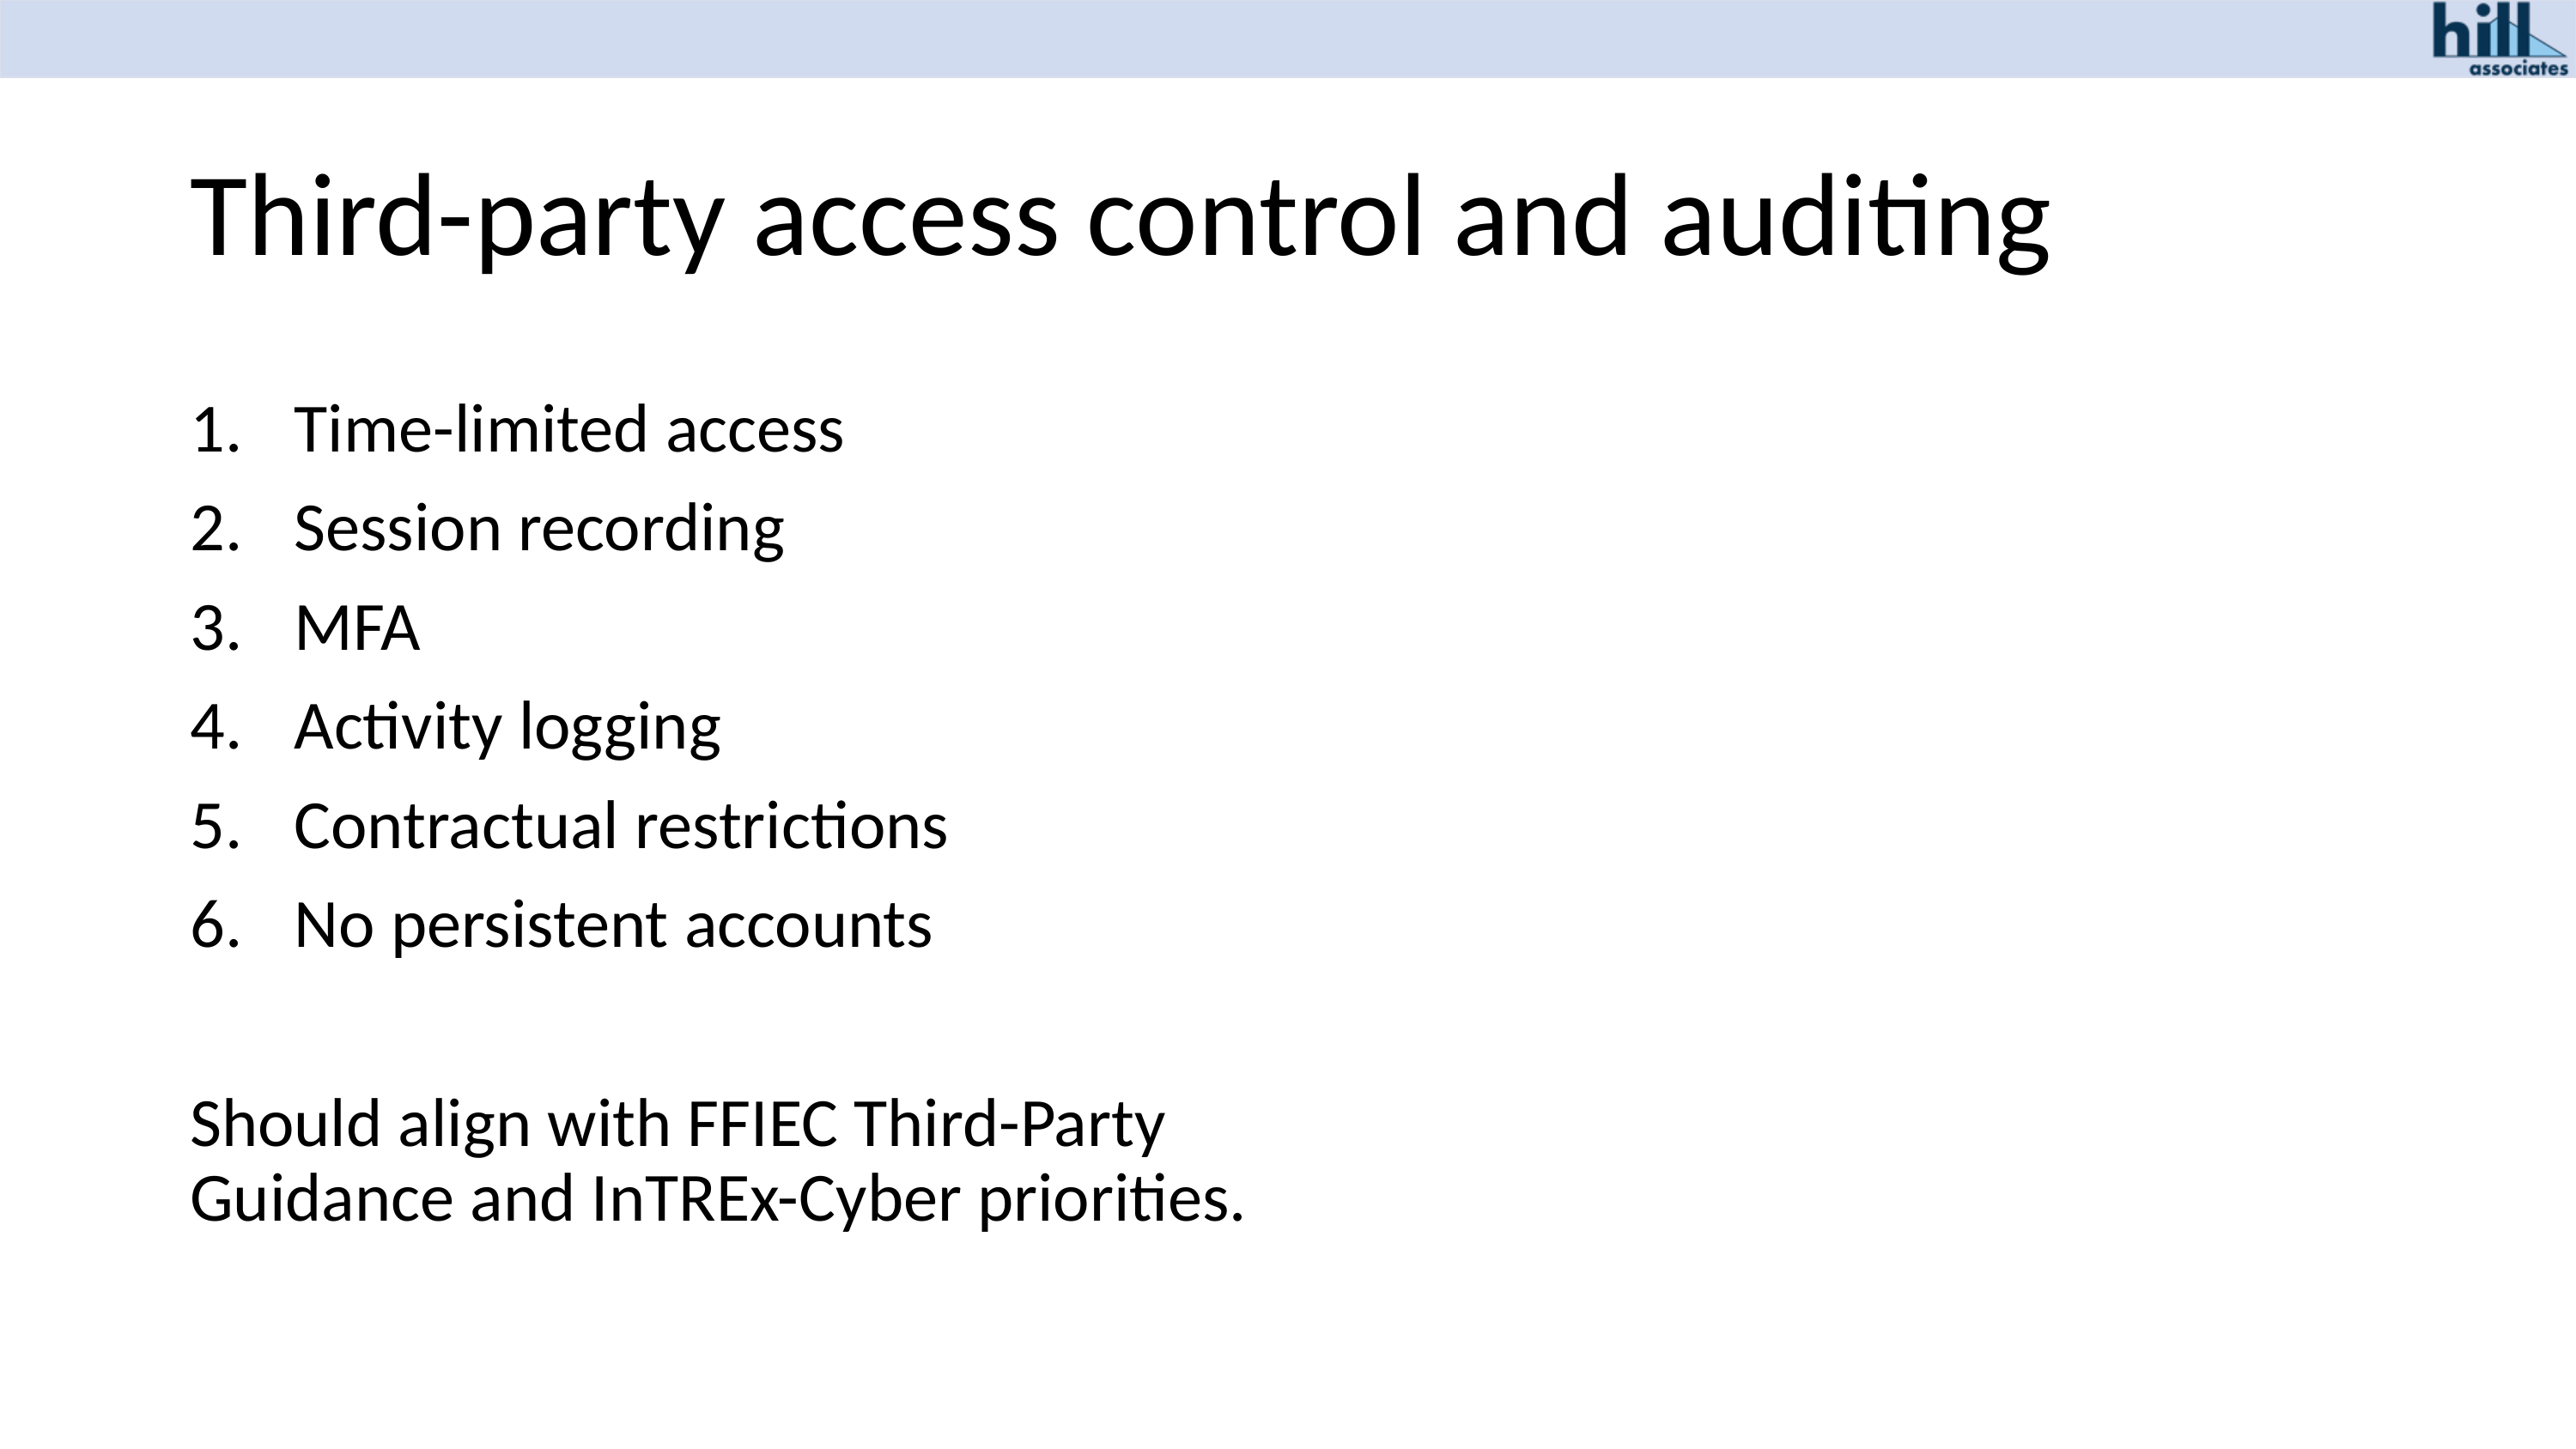

# Third-party access control and auditing
Time-limited access
Session recording
MFA
Activity logging
Contractual restrictions
No persistent accounts

Should align with FFIEC Third-Party Guidance and InTREx-Cyber priorities.